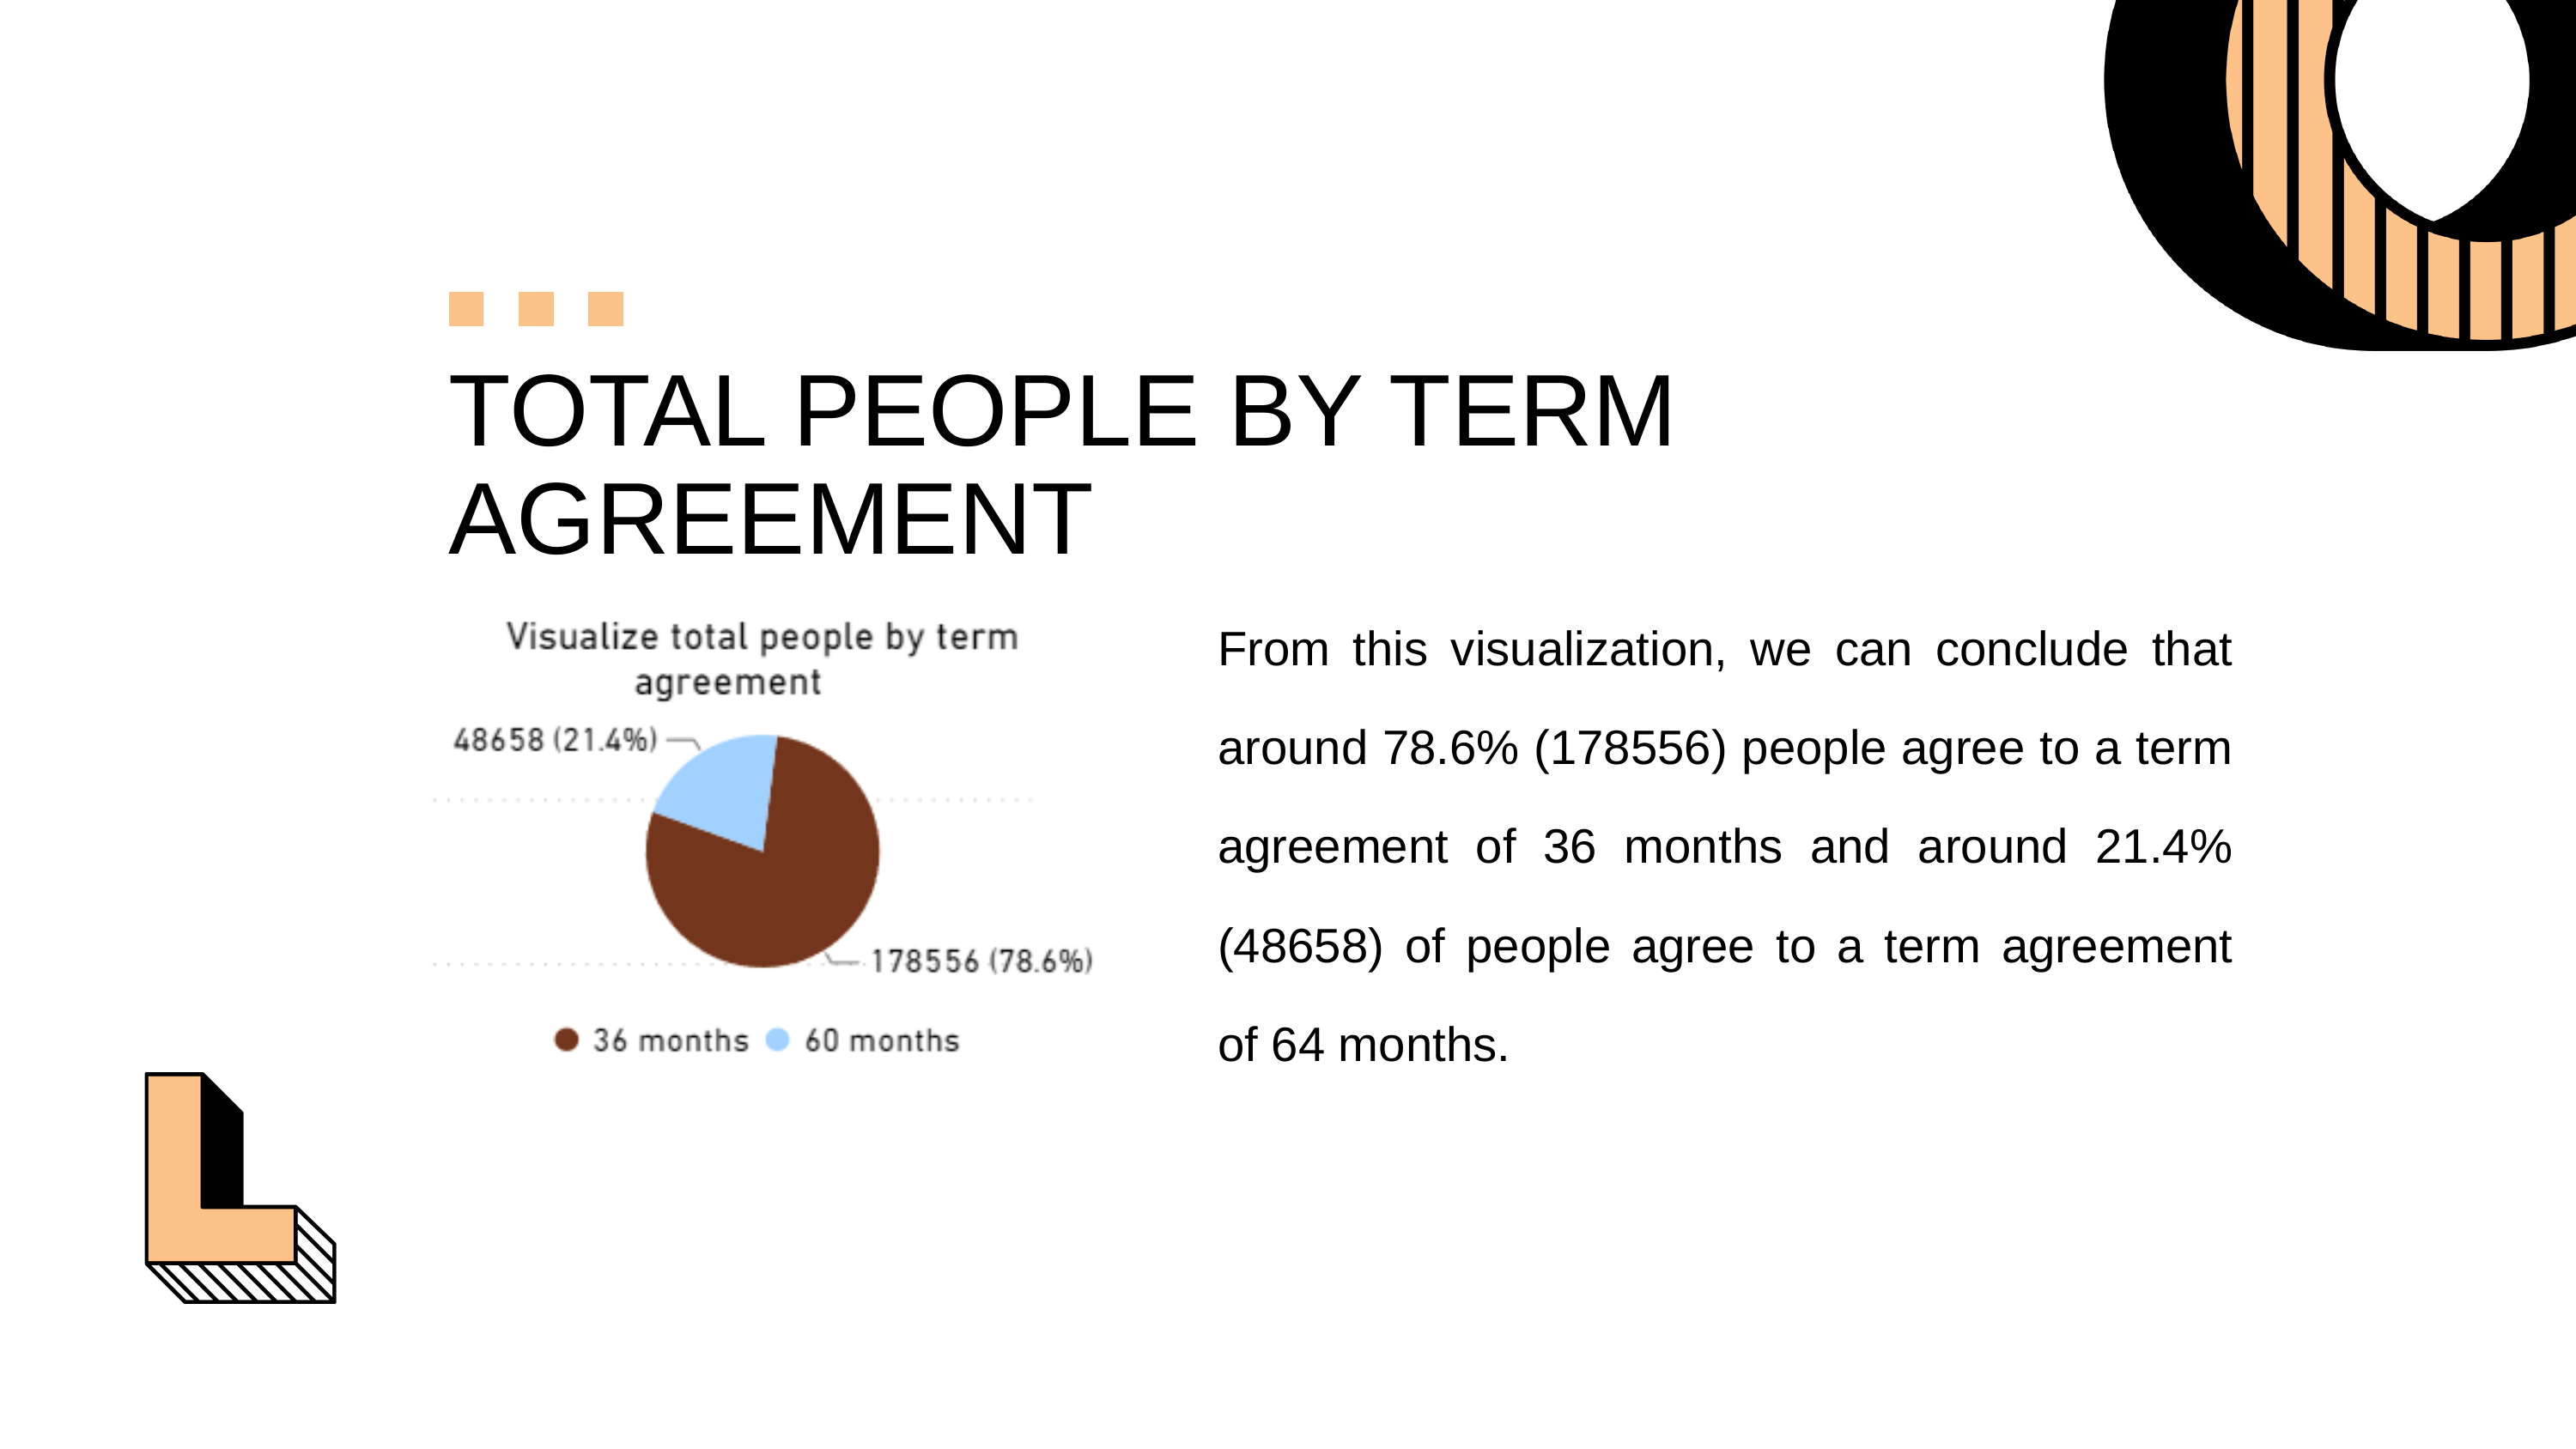

TOTAL PEOPLE BY TERM AGREEMENT
From this visualization, we can conclude that around 78.6% (178556) people agree to a term agreement of 36 months and around 21.4% (48658) of people agree to a term agreement of 64 months.